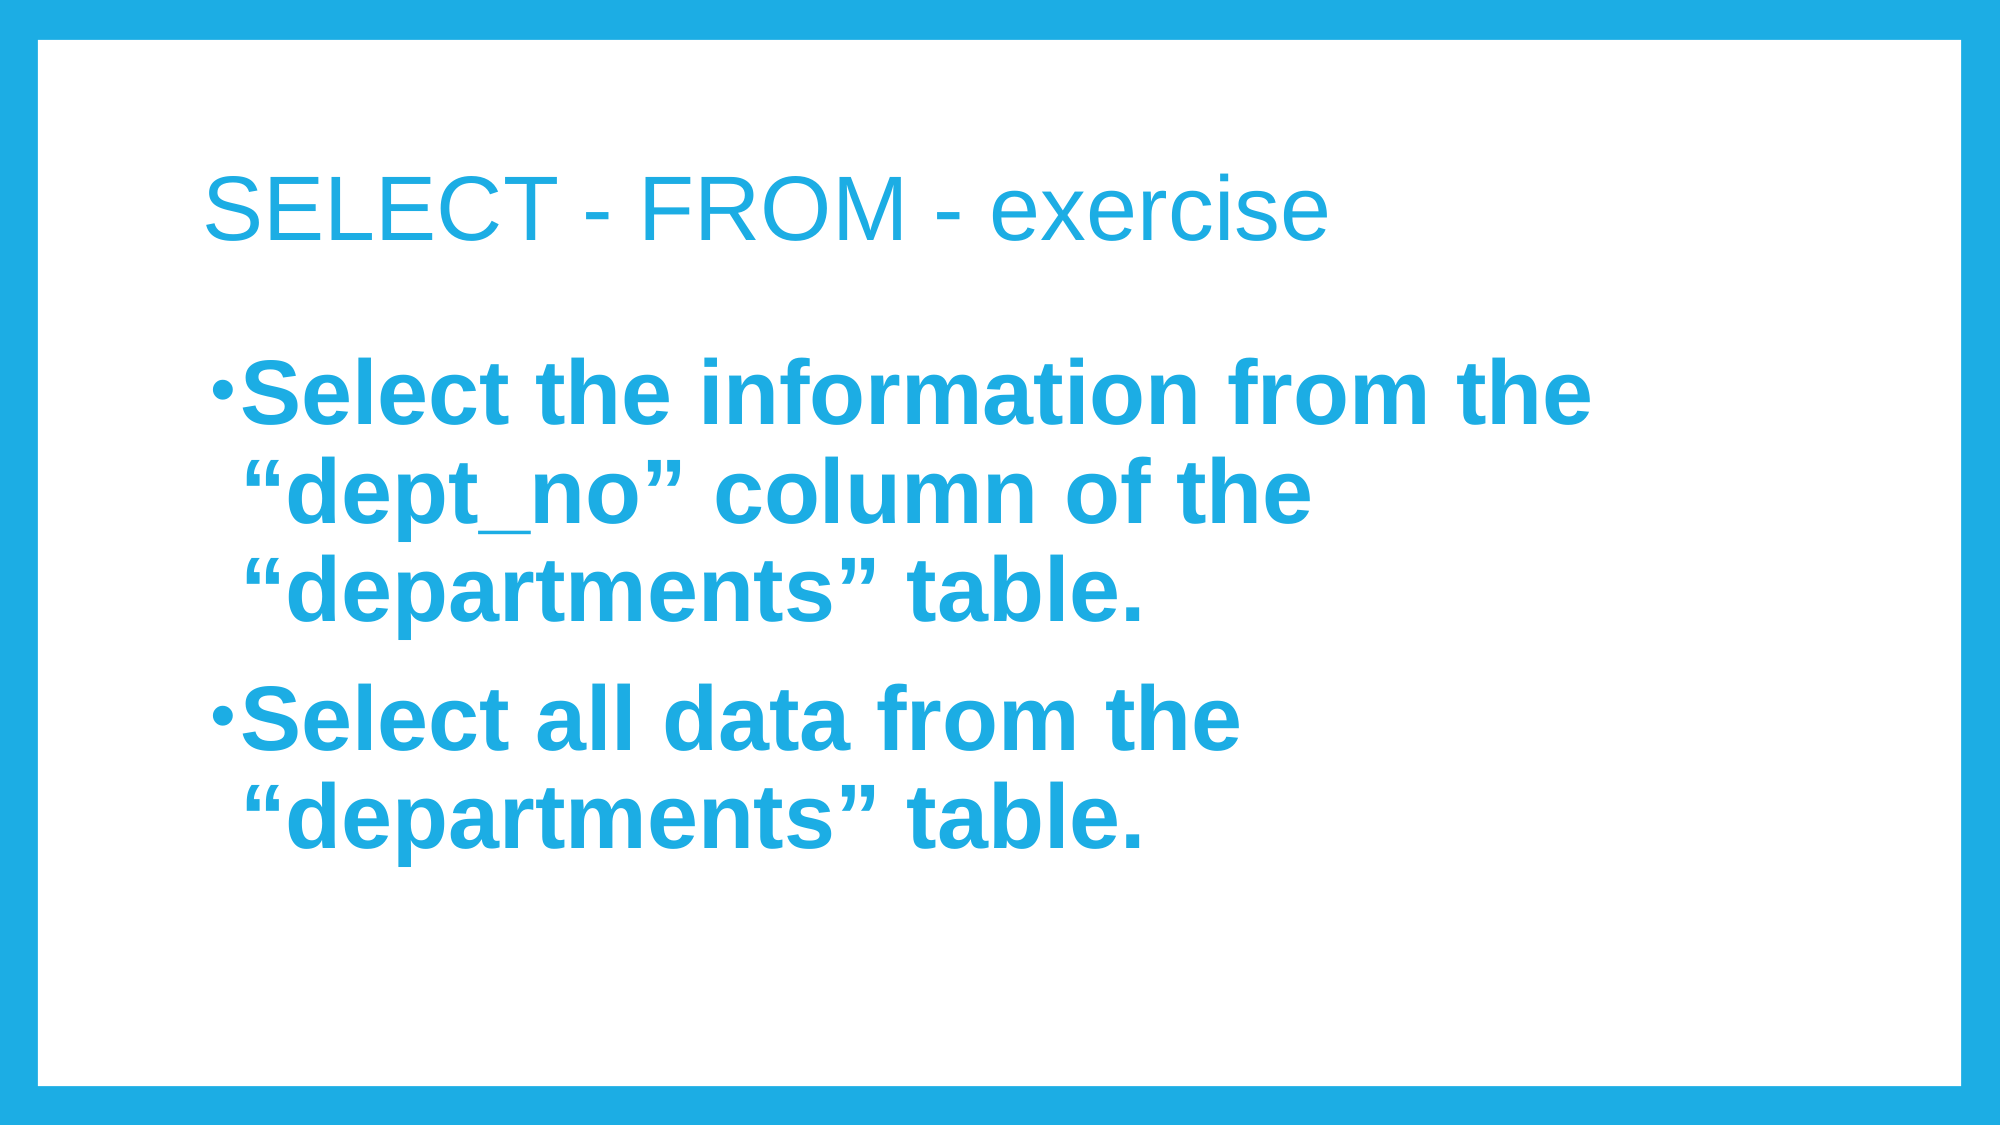

# SELECT - FROM - exercise
Select the information from the “dept_no” column of the “departments” table.
Select all data from the “departments” table.